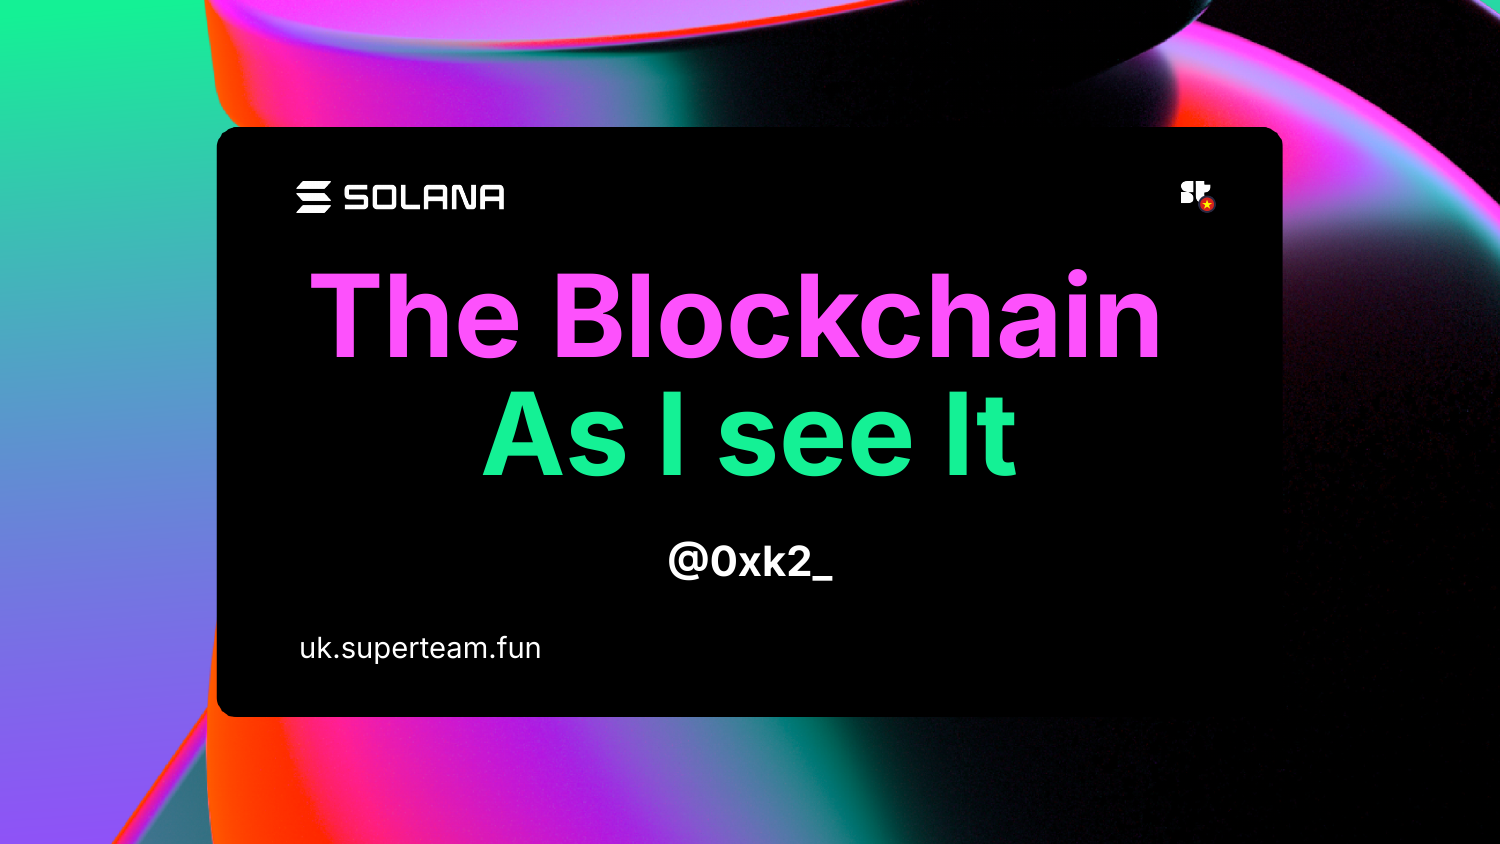

# The Blockchain As I see It

@0xk2_
uk.superteam.fun